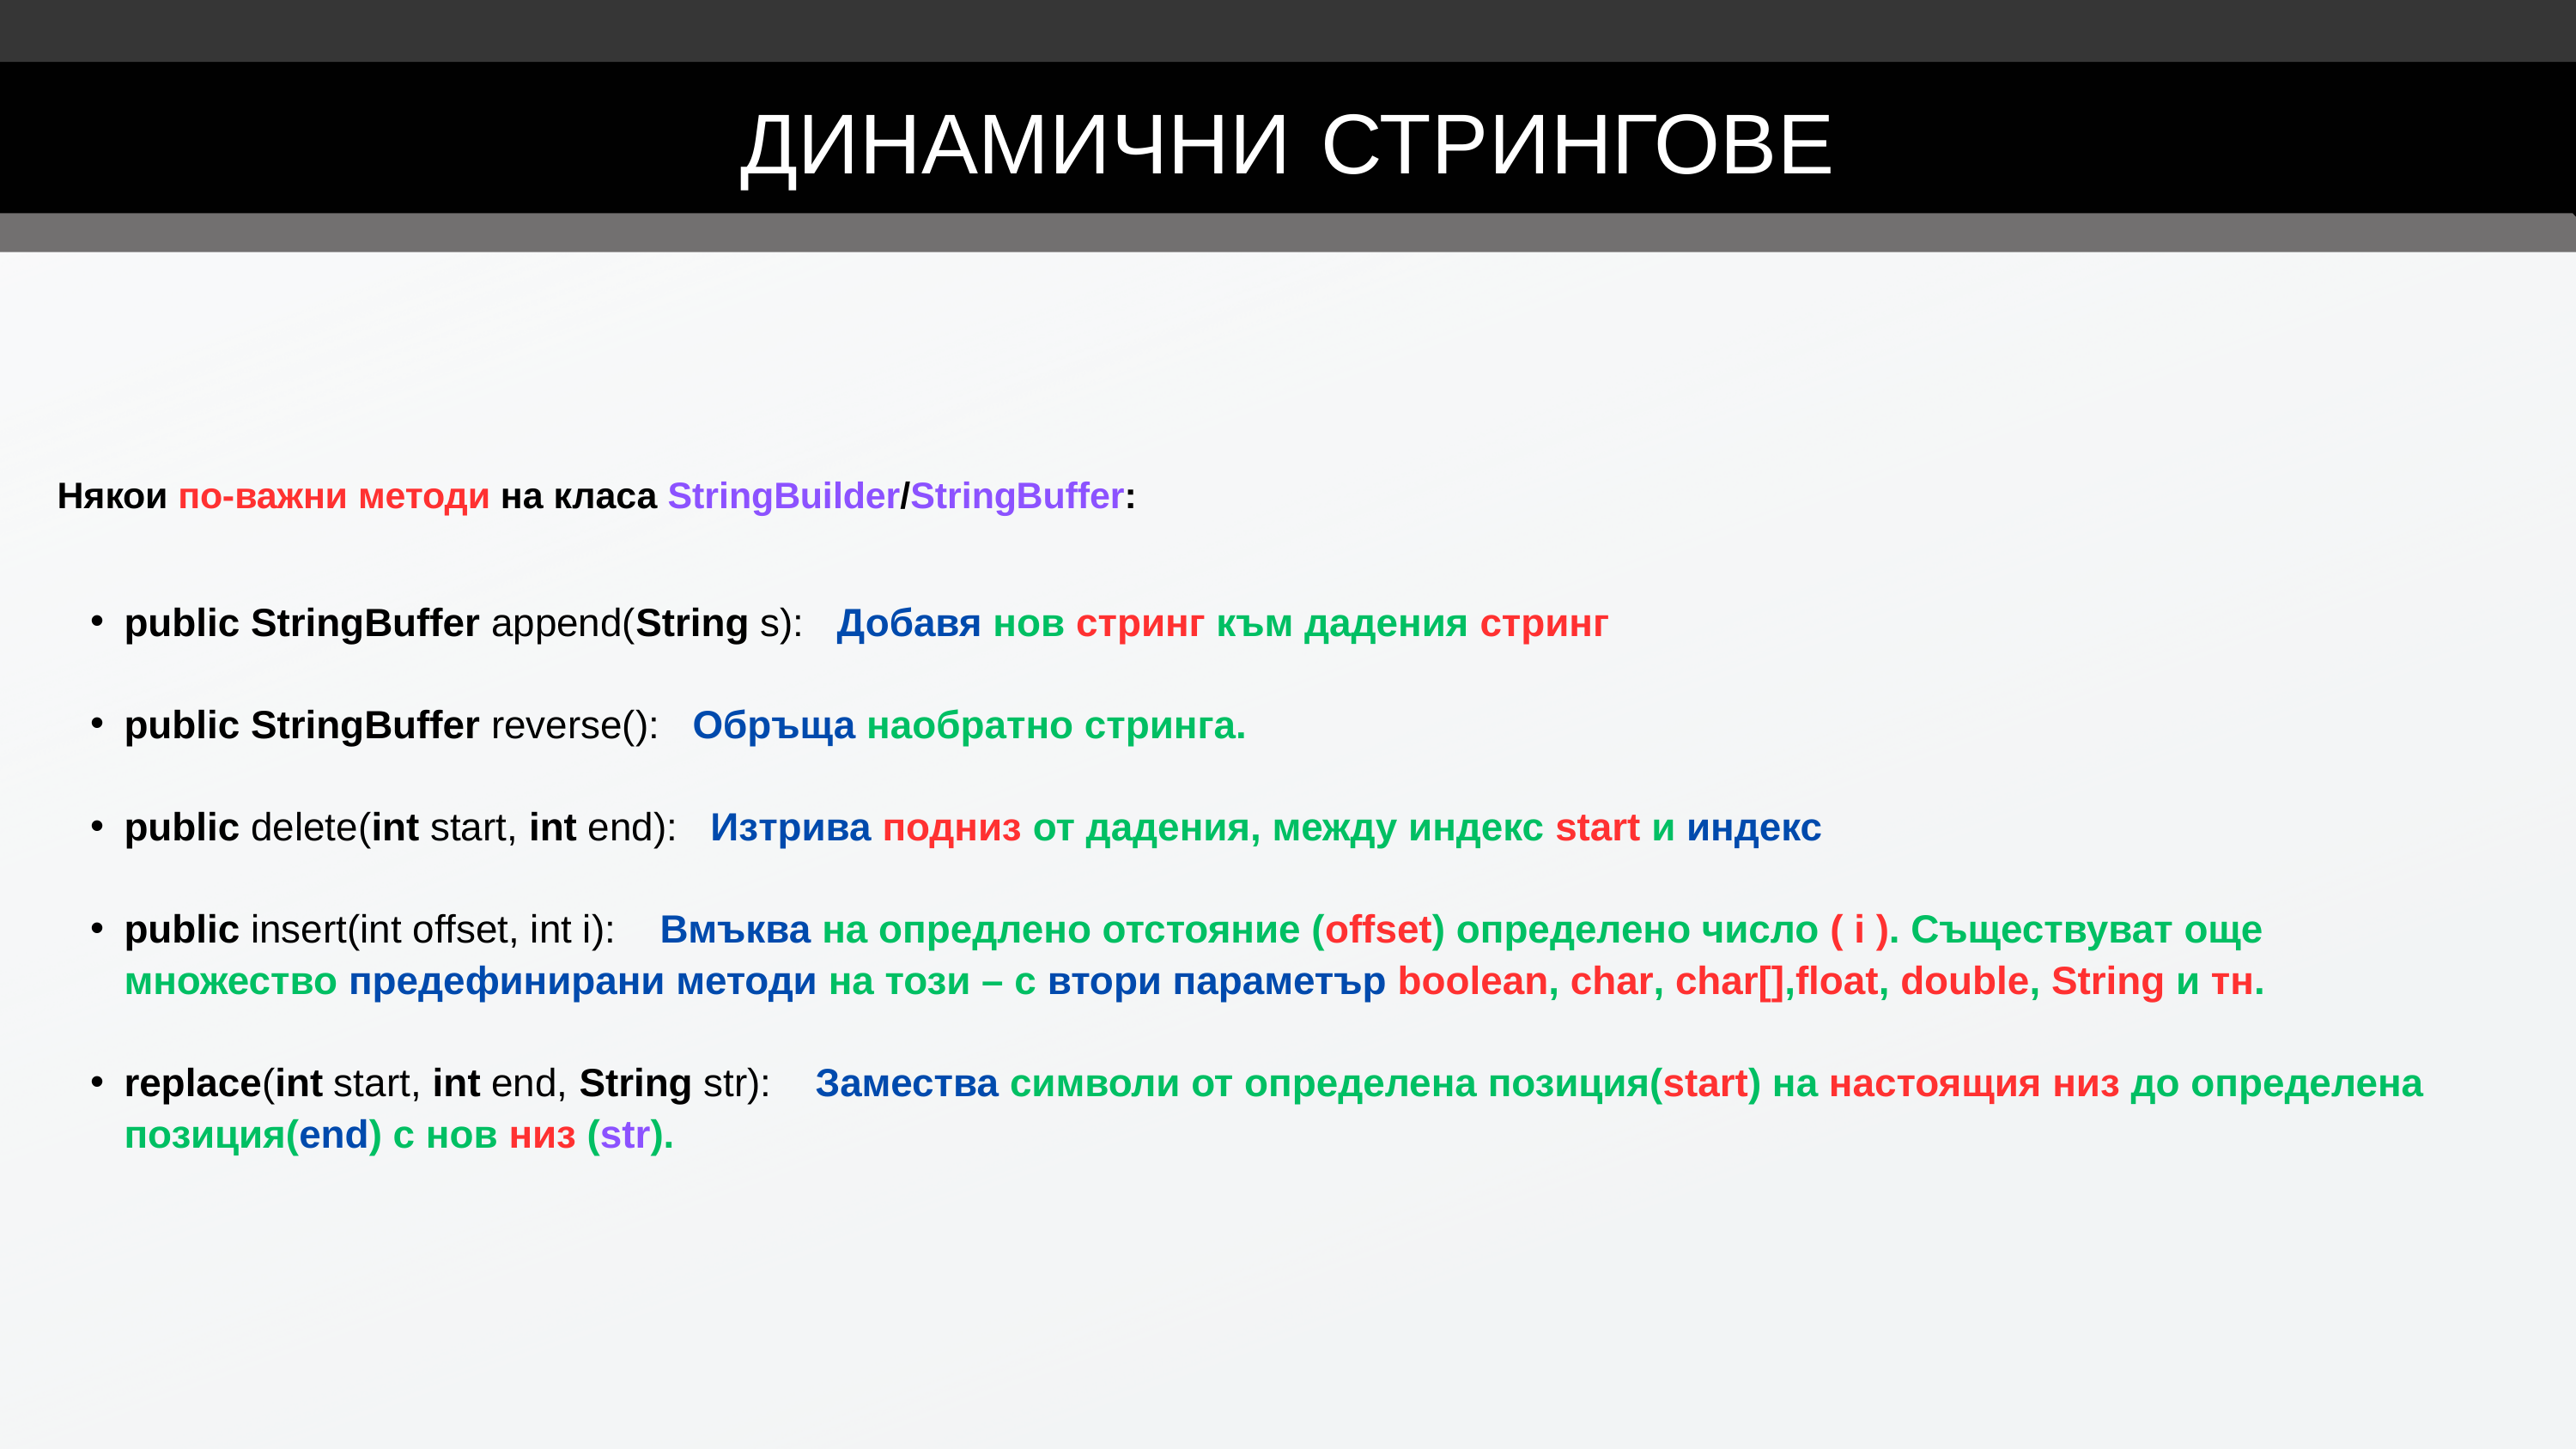

ДИНАМИЧНИ СТРИНГОВЕ

Някои по-важни методи на класа StringBuilder/StringBuffer:
public StringBuffer append(String s):   Добавя нов стринг към дадения стринг

public StringBuffer reverse():   Обръща наобратно стринга.

public delete(int start, int end):   Изтрива подниз от дадения, между индекс start и индекс

public insert(int offset, int i):    Вмъква на опредлено отстояние (offset) определено число ( i ). Съществуват още множество предефинирани методи на този – с втори параметър boolean, char, char[],float, double, String и тн.

replace(int start, int end, String str):    Замества символи от определена позиция(start) на настоящия низ до определена позиция(end) с нов низ (str).